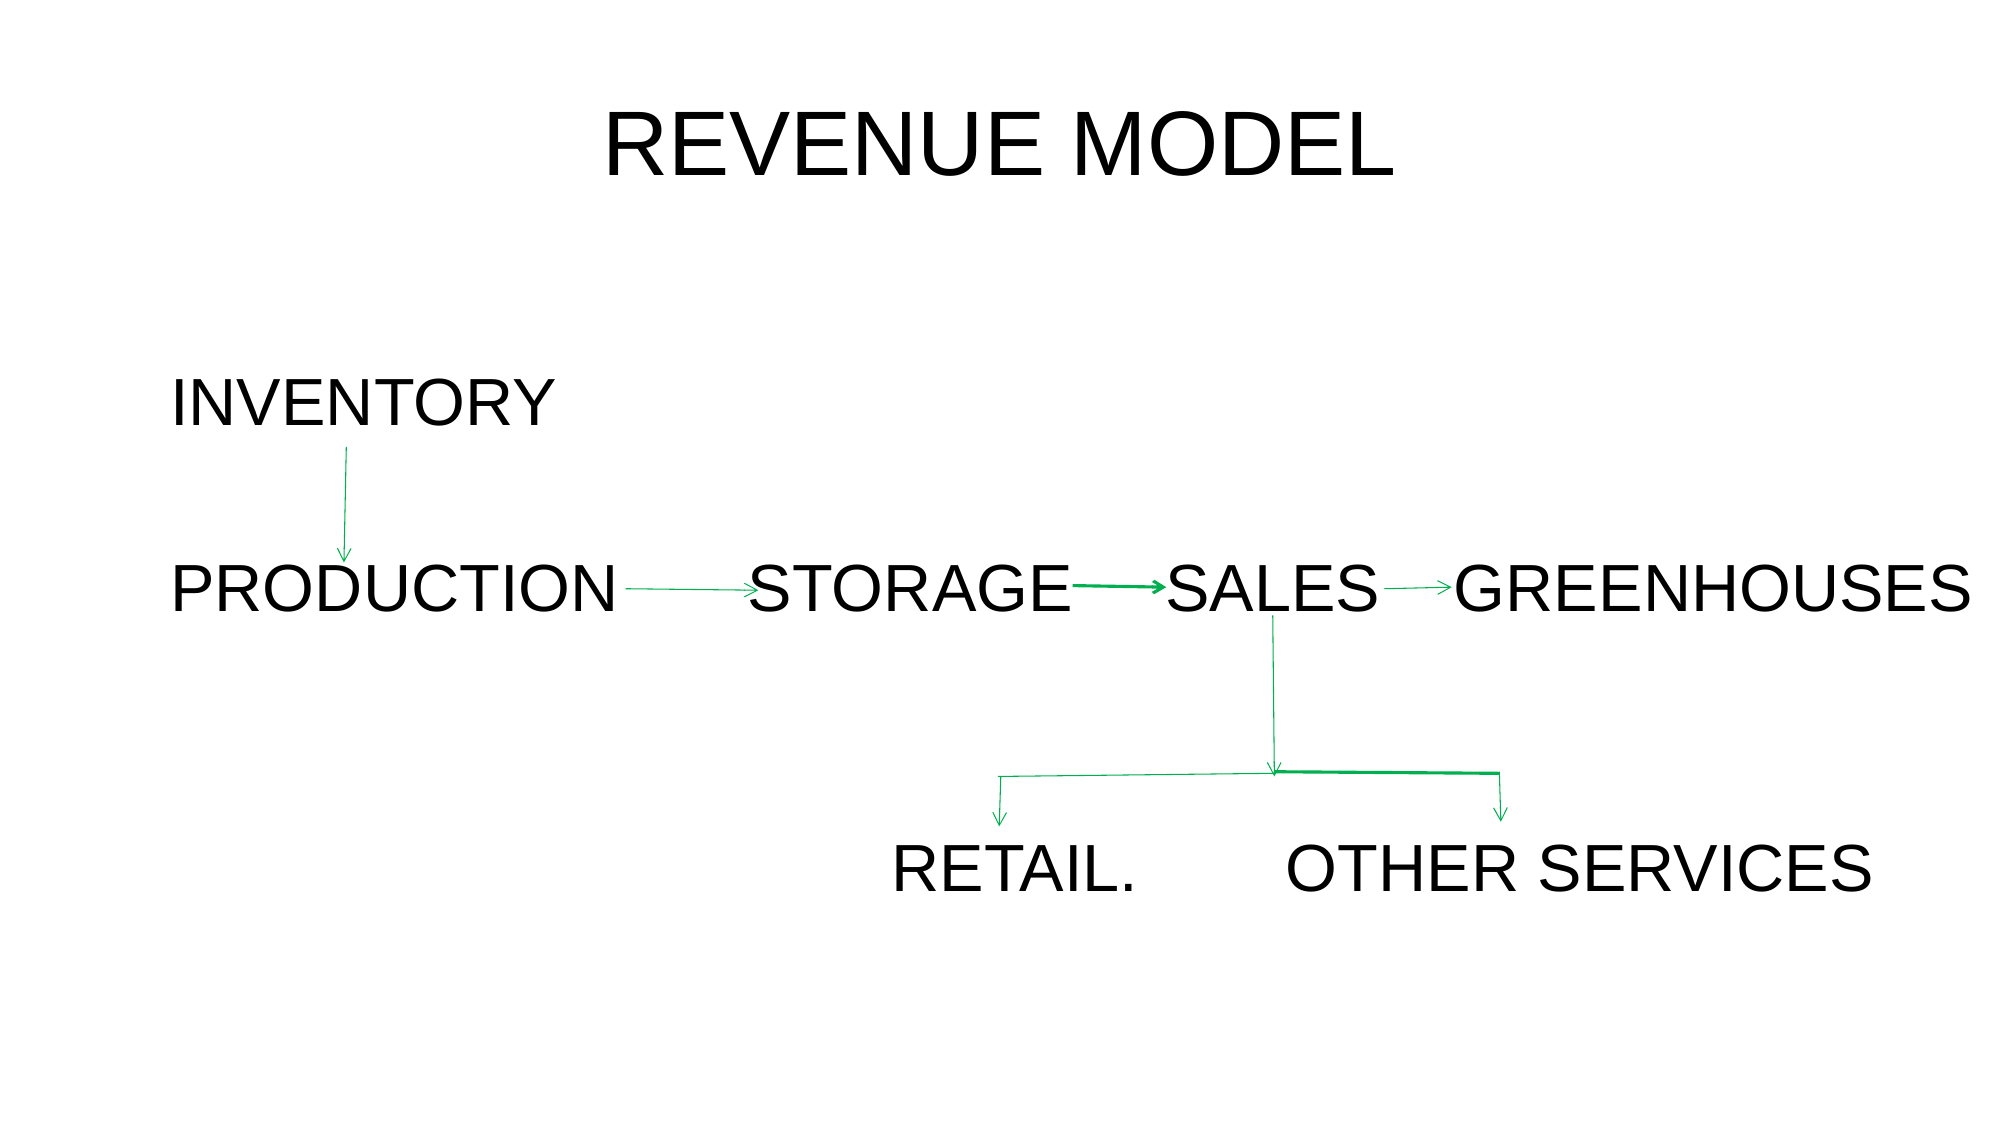

# REVENUE MODEL

   INVENTORY

   PRODUCTION       STORAGE     SALES    GREENHOUSES

                                          RETAIL.        OTHER SERVICES